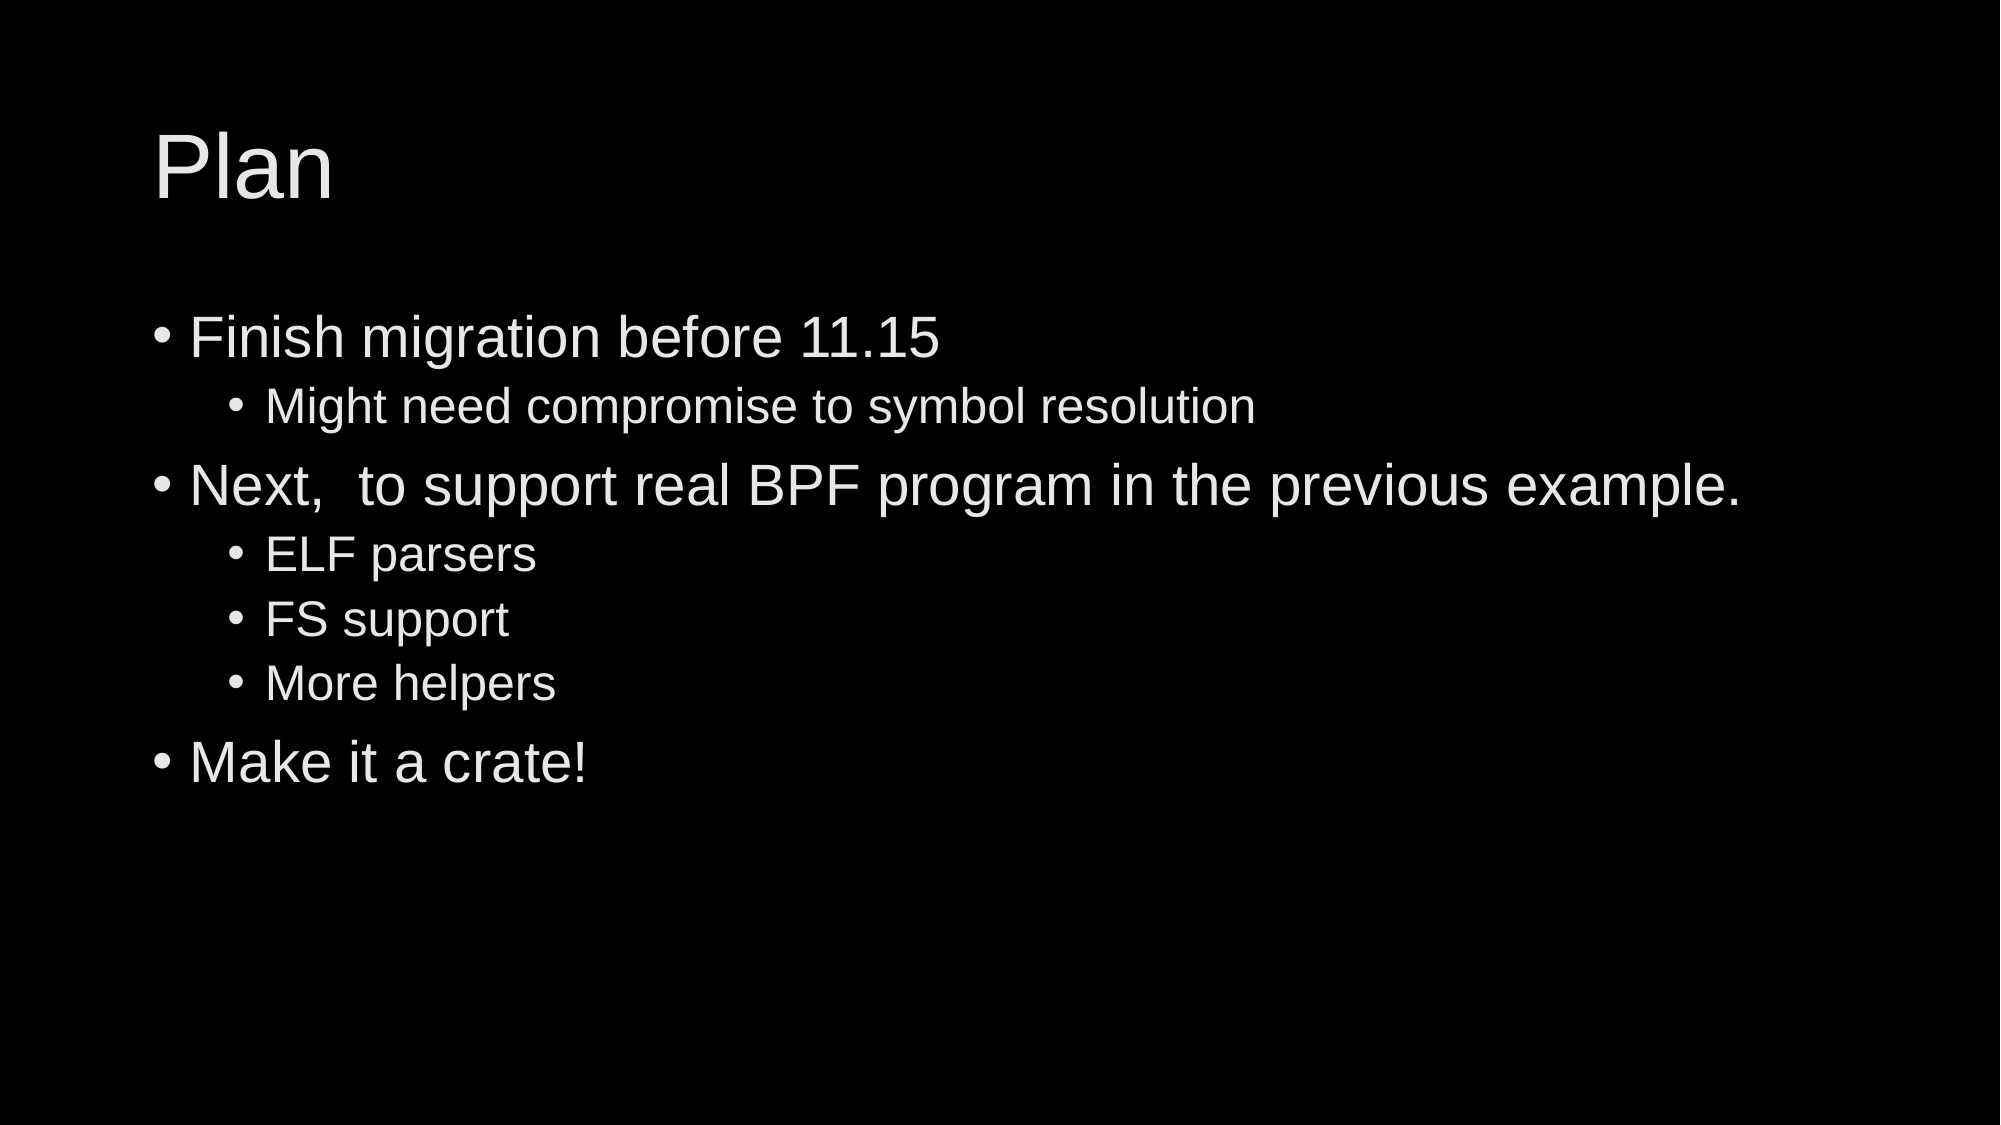

# Plan
Finish migration before 11.15
Might need compromise to symbol resolution
Next,  to support real BPF program in the previous example.
ELF parsers
FS support
More helpers
Make it a crate!